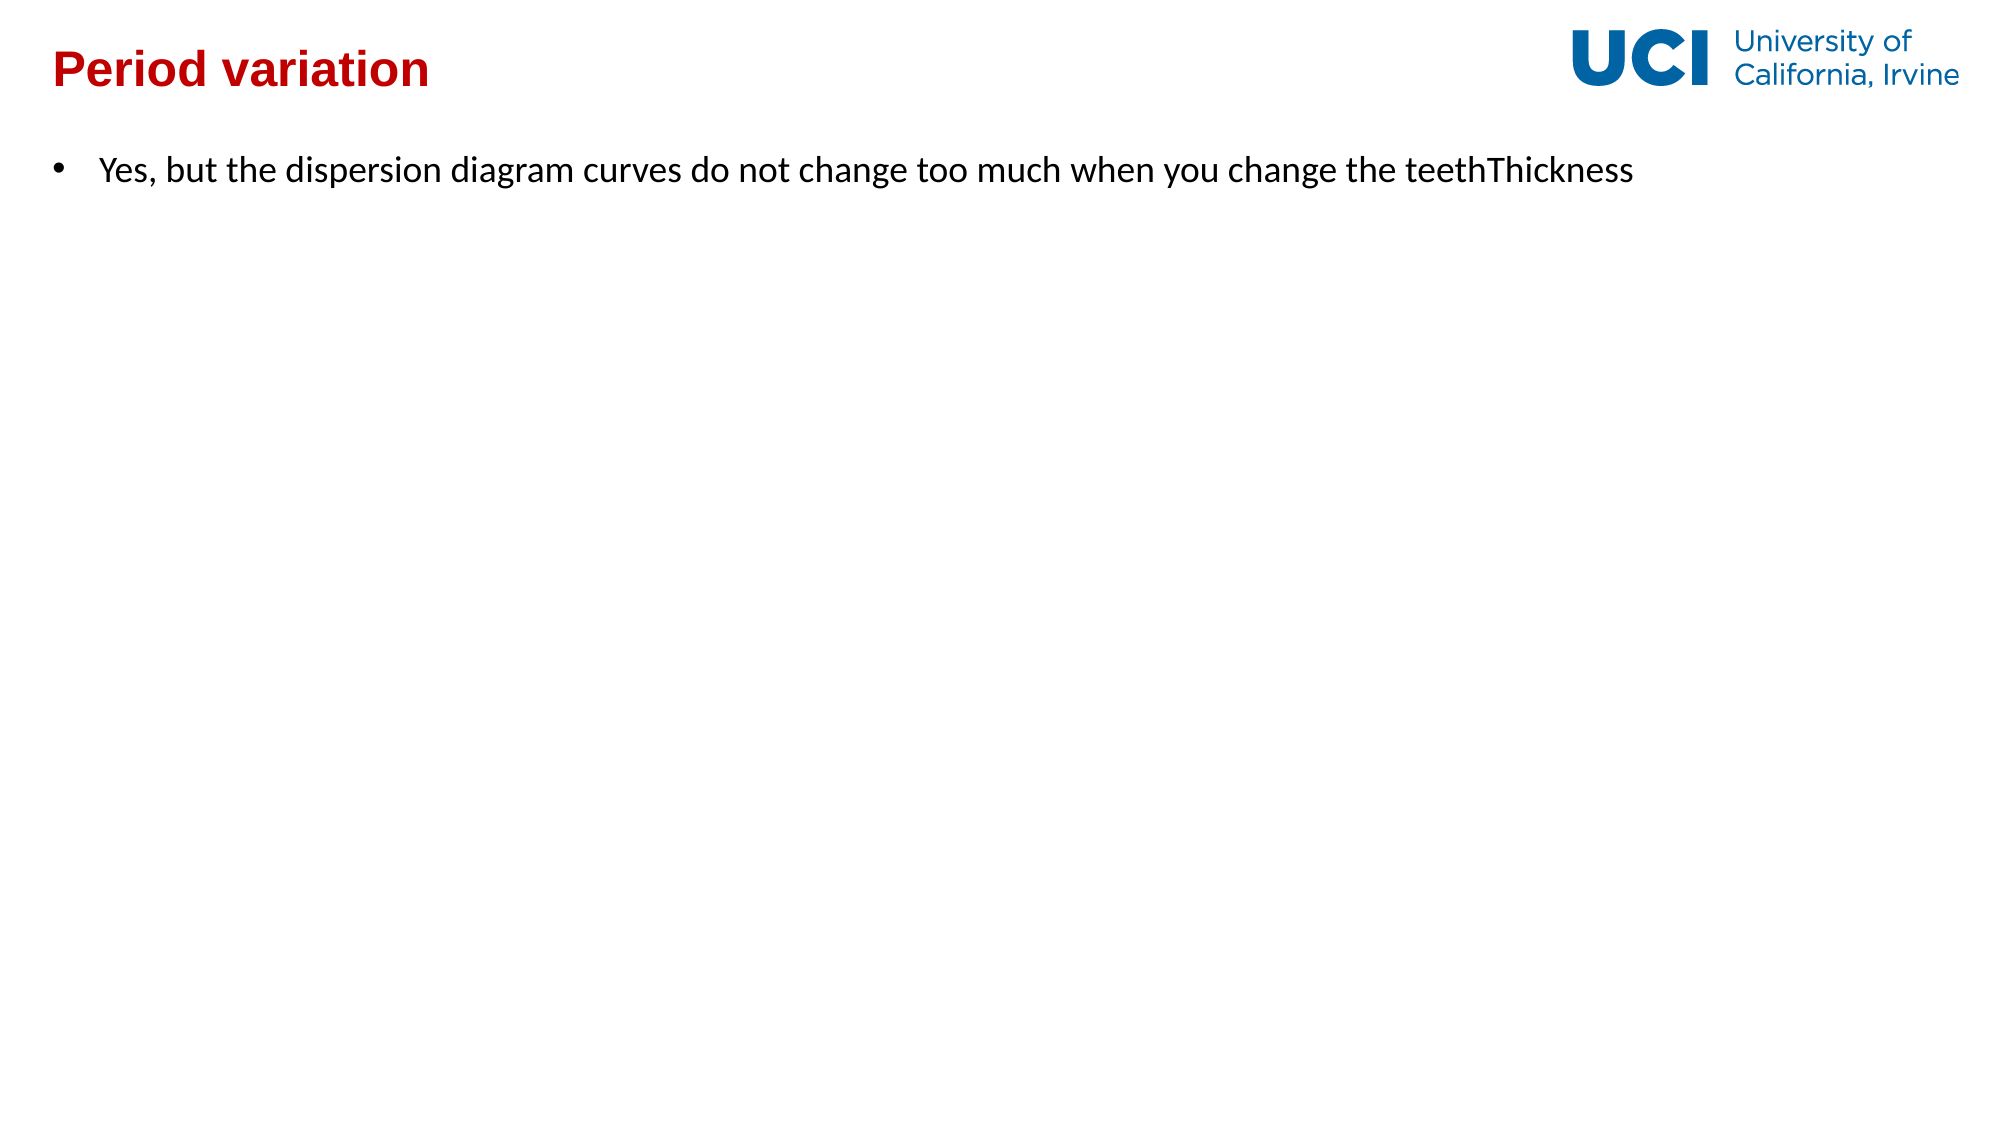

# Period variation
Yes, but the dispersion diagram curves do not change too much when you change the teethThickness